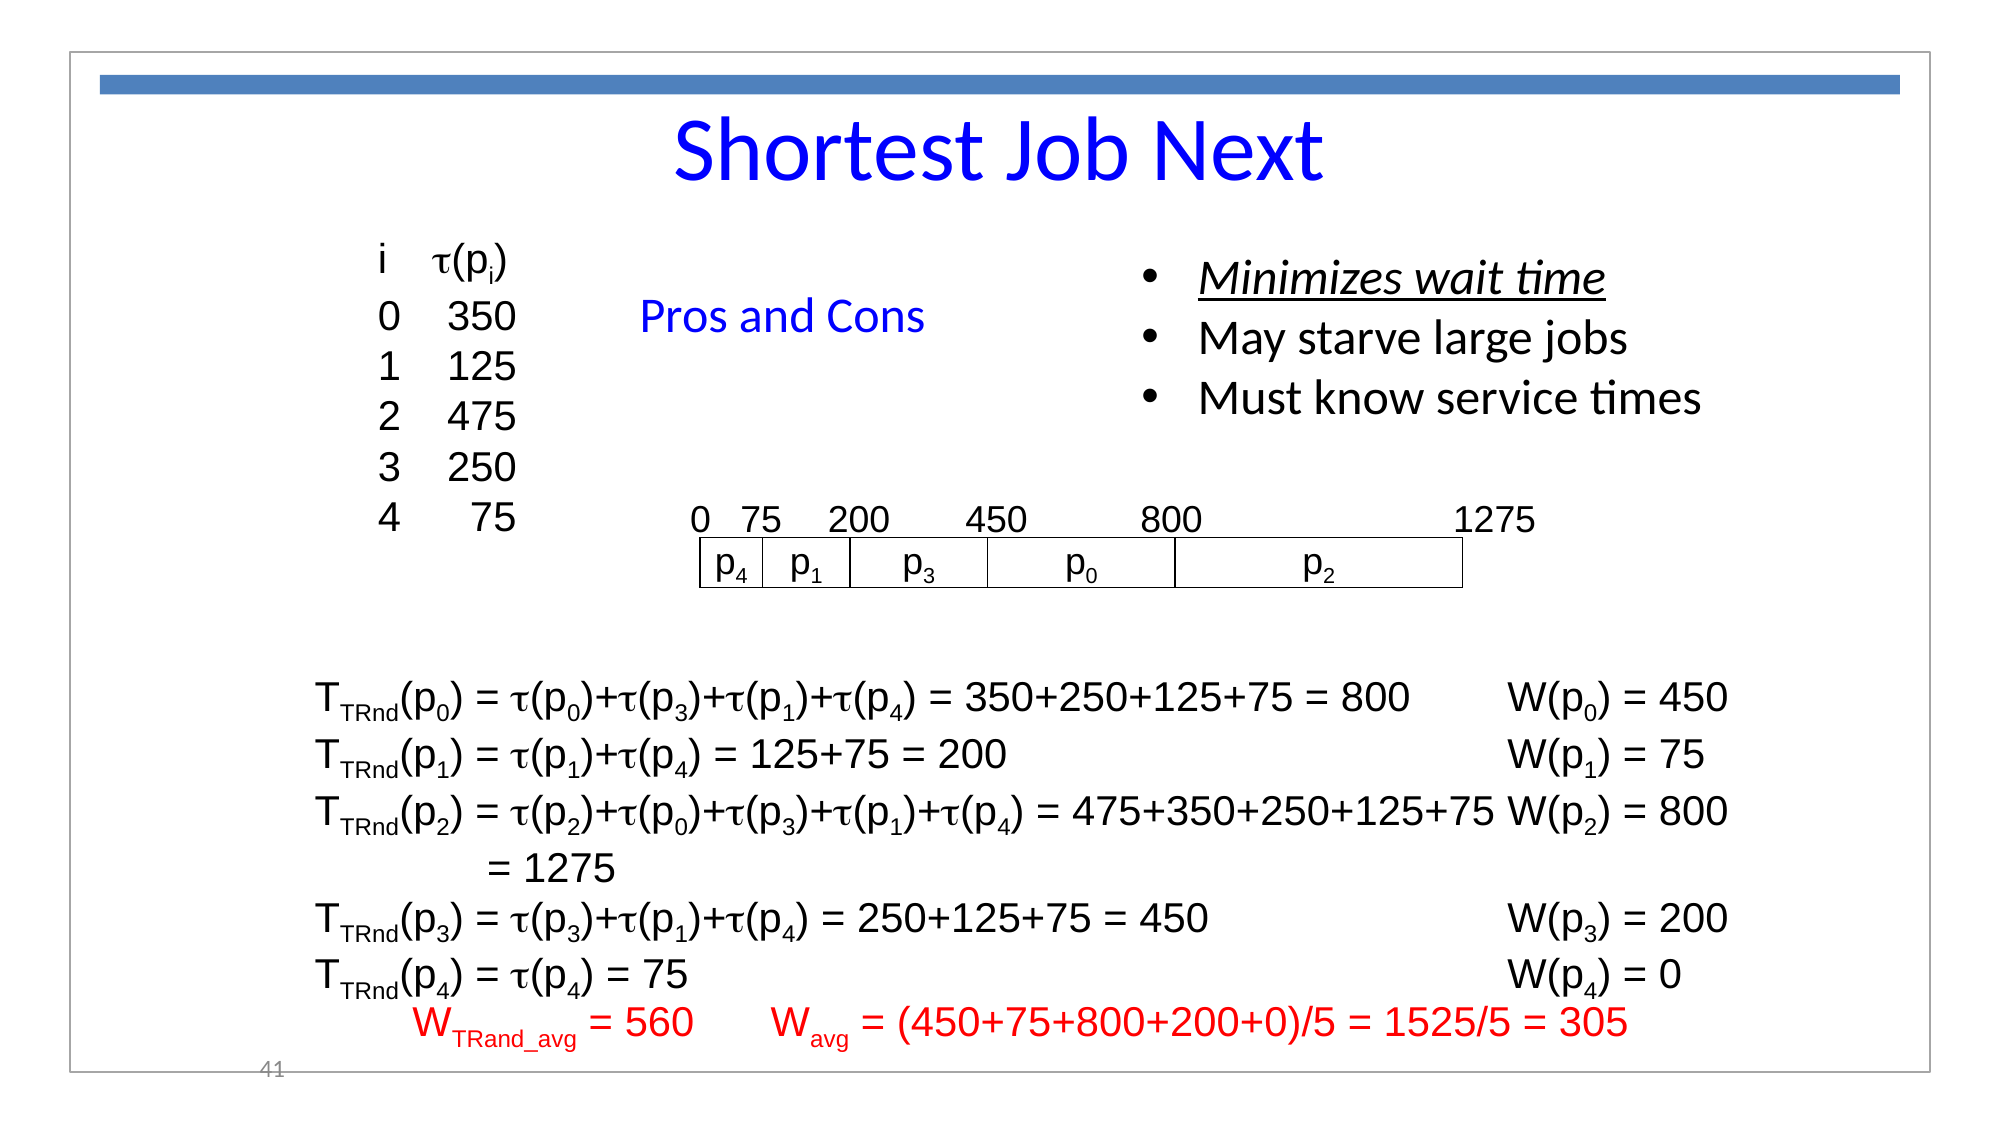

Shortest Job Next
i    τ(pi)
0    350
1    125
2    475
3    250
4      75
Minimizes wait time
May starve large jobs
Must know service times
Pros and Cons
0
75
200
450
800
1275
p4
p1
p3
p0
p2
TTRnd(p0) = τ(p0)+τ(p3)+τ(p1)+τ(p4) = 350+250+125+75 = 800
TTRnd(p1) = τ(p1)+τ(p4) = 125+75 = 200
TTRnd(p2) = τ(p2)+τ(p0)+τ(p3)+τ(p1)+τ(p4) = 475+350+250+125+75
               = 1275
TTRnd(p3) = τ(p3)+τ(p1)+τ(p4) = 250+125+75 = 450
TTRnd(p4) = τ(p4) = 75
W(p0) = 450
W(p1) = 75
W(p2) = 800

W(p3) = 200
W(p4) = 0
WTRand_avg = 560
Wavg = (450+75+800+200+0)/5 = 1525/5 = 305
41